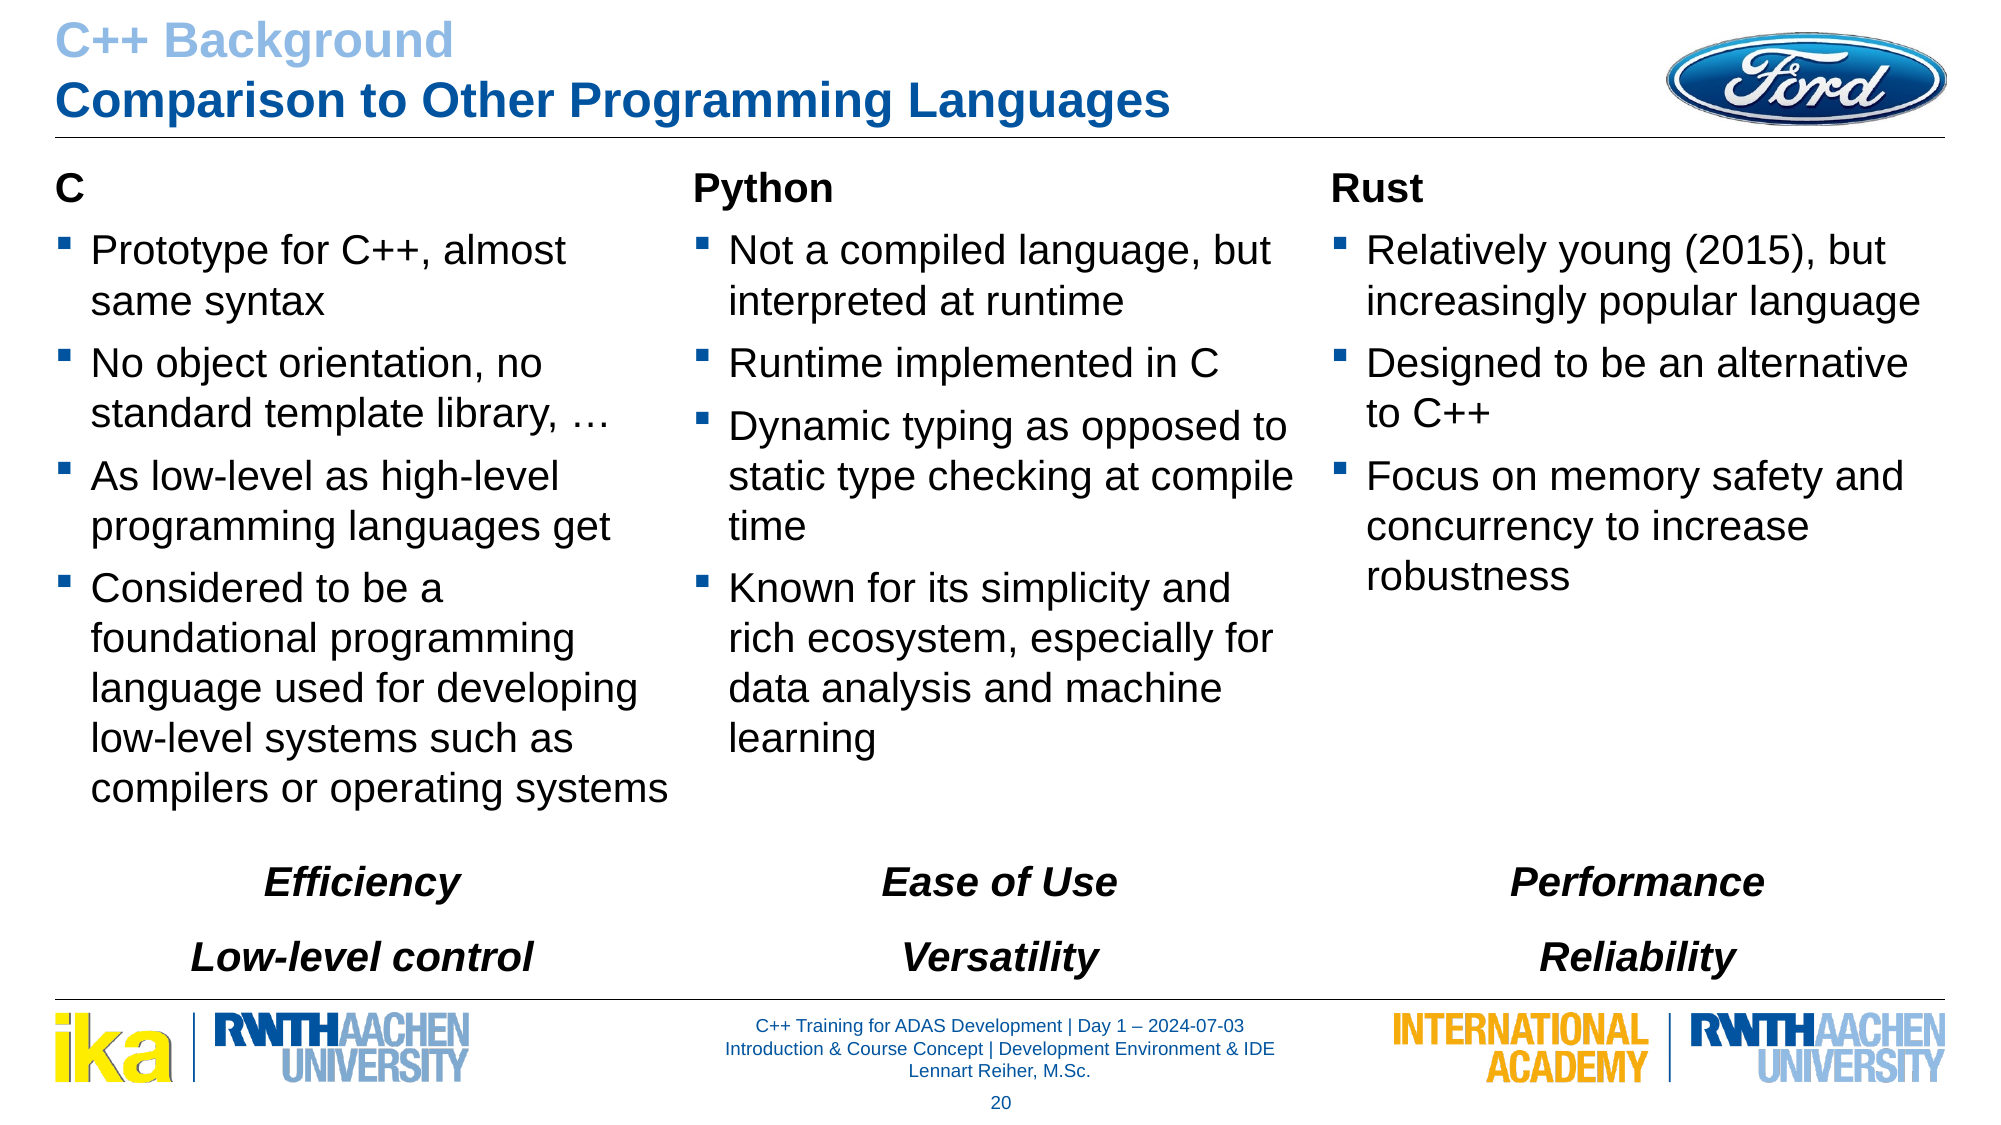

C++ Background
Comparison to Other Programming Languages
C
Prototype for C++, almost same syntax
No object orientation, no standard template library, …
As low-level as high-level programming languages get
Considered to be a foundational programming language used for developing low-level systems such as compilers or operating systems
Python
Not a compiled language, but interpreted at runtime
Runtime implemented in C
Dynamic typing as opposed to static type checking at compile time
Known for its simplicity and rich ecosystem, especially for data analysis and machine learning
Rust
Relatively young (2015), but increasingly popular language
Designed to be an alternative to C++
Focus on memory safety and concurrency to increase robustness
Efficiency
Low-level control
Ease of Use
Versatility
Performance
Reliability
20